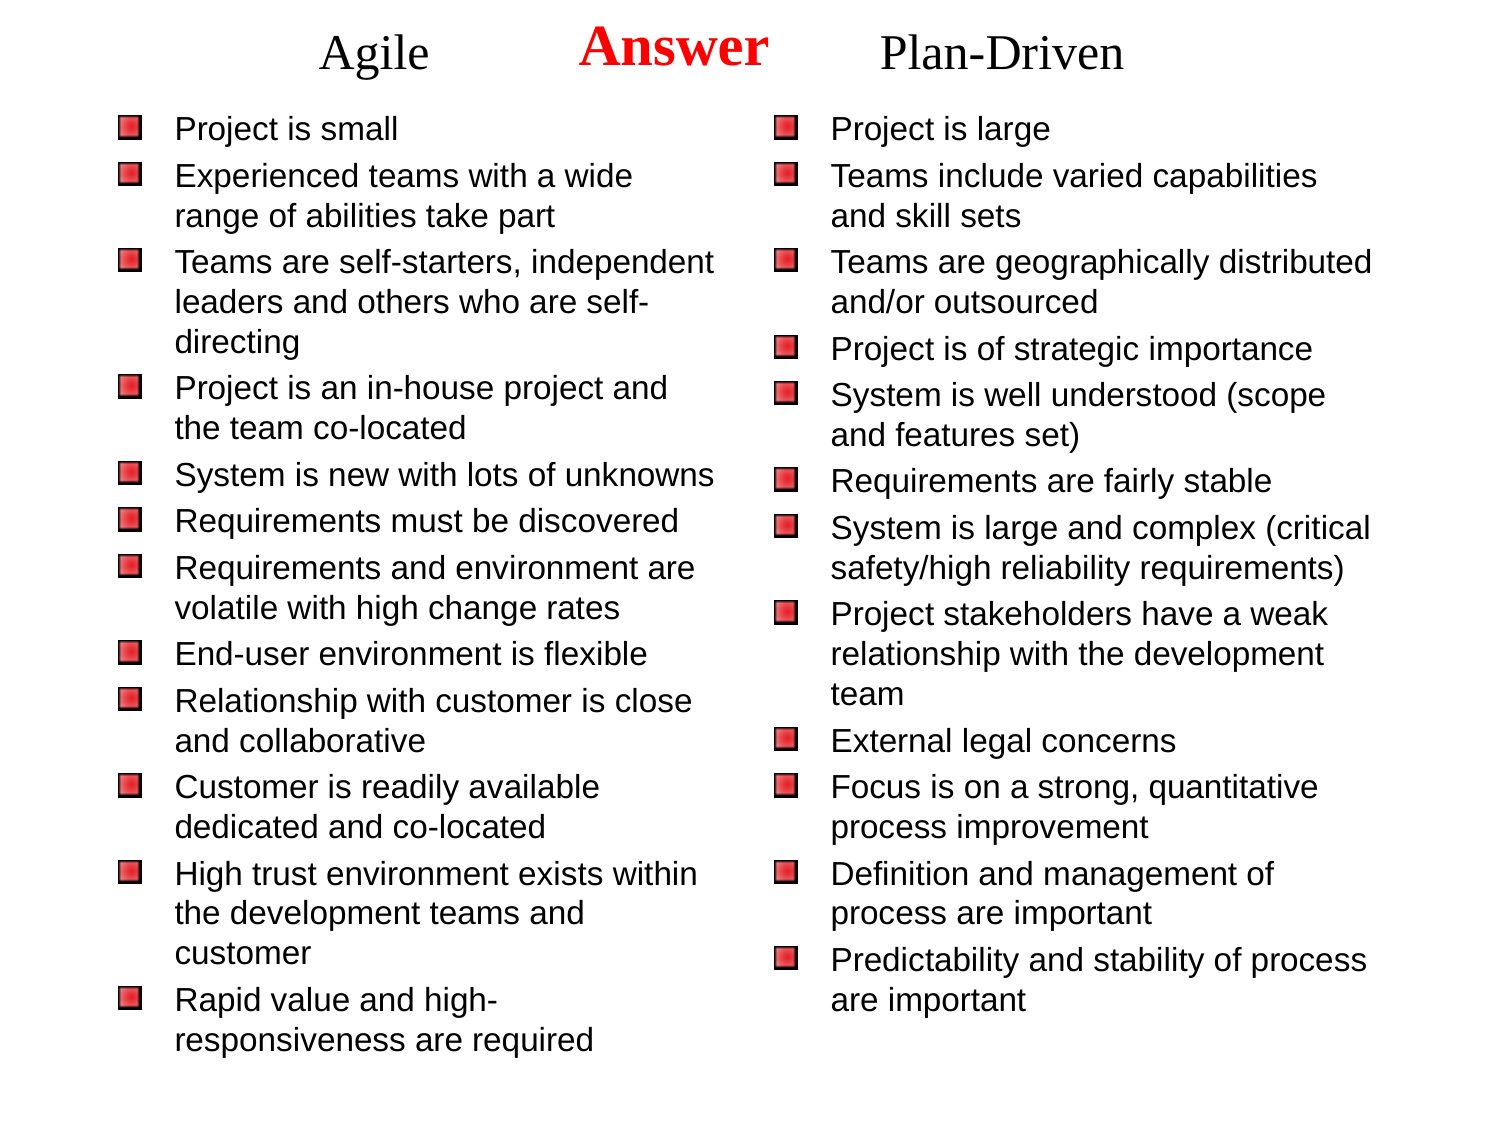

Answer
Agile                                    Plan-Driven
Project is small
Experienced teams with a wide range of abilities take part
Teams are self-starters, independent leaders and others who are self-directing
Project is an in-house project and the team co-located
System is new with lots of unknowns
Requirements must be discovered
Requirements and environment are volatile with high change rates
End-user environment is flexible
Relationship with customer is close and collaborative
Customer is readily available dedicated and co-located
High trust environment exists within the development teams and customer
Rapid value and high-responsiveness are required
Project is large
Teams include varied capabilities and skill sets
Teams are geographically distributed and/or outsourced
Project is of strategic importance
System is well understood (scope and features set)
Requirements are fairly stable
System is large and complex (critical safety/high reliability requirements)
Project stakeholders have a weak relationship with the development team
External legal concerns
Focus is on a strong, quantitative process improvement
Definition and management of process are important
Predictability and stability of process are important